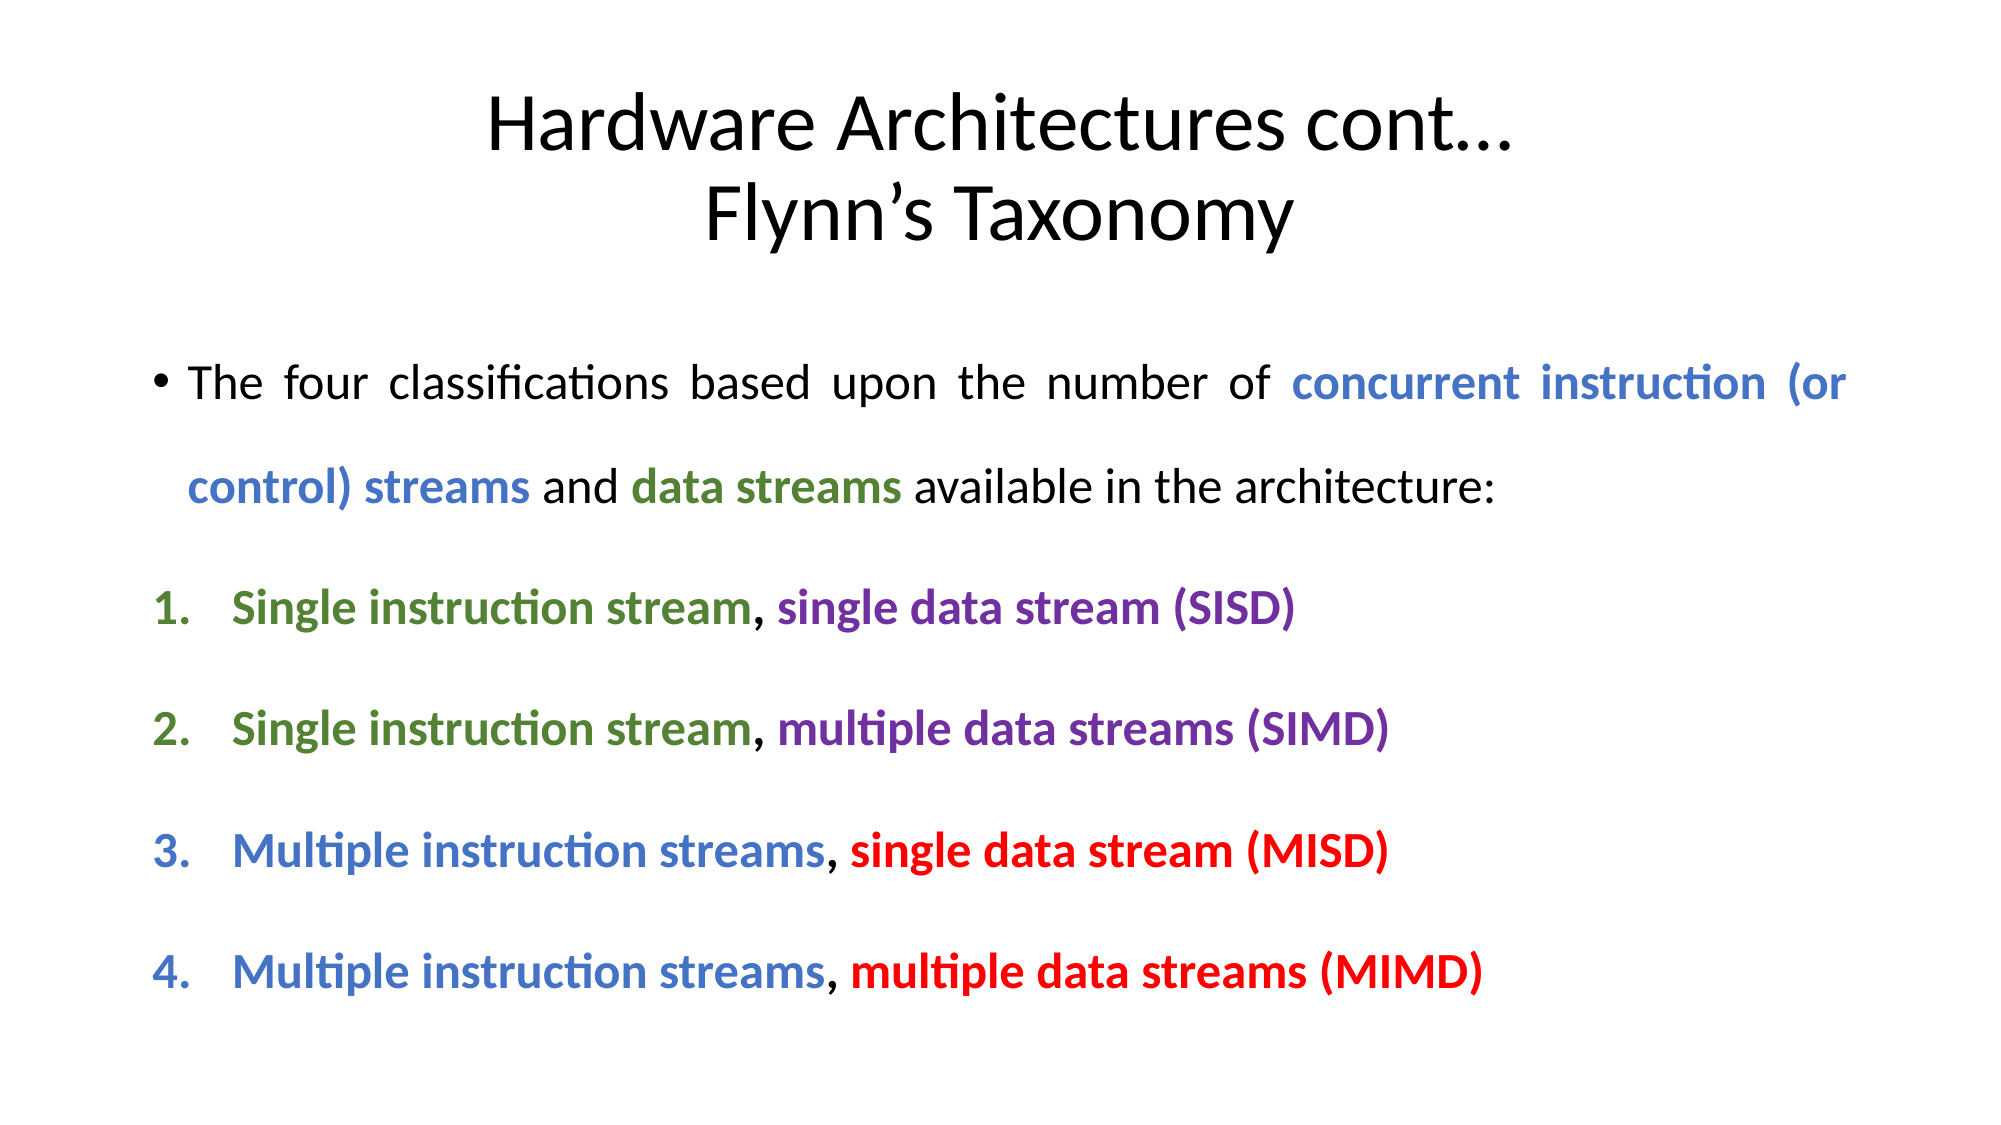

# Hardware Architectures cont… Flynn’s Taxonomy
The four classifications based upon the number of concurrent instruction (or control) streams and data streams available in the architecture:
Single instruction stream, single data stream (SISD)
Single instruction stream, multiple data streams (SIMD)
Multiple instruction streams, single data stream (MISD)
Multiple instruction streams, multiple data streams (MIMD)